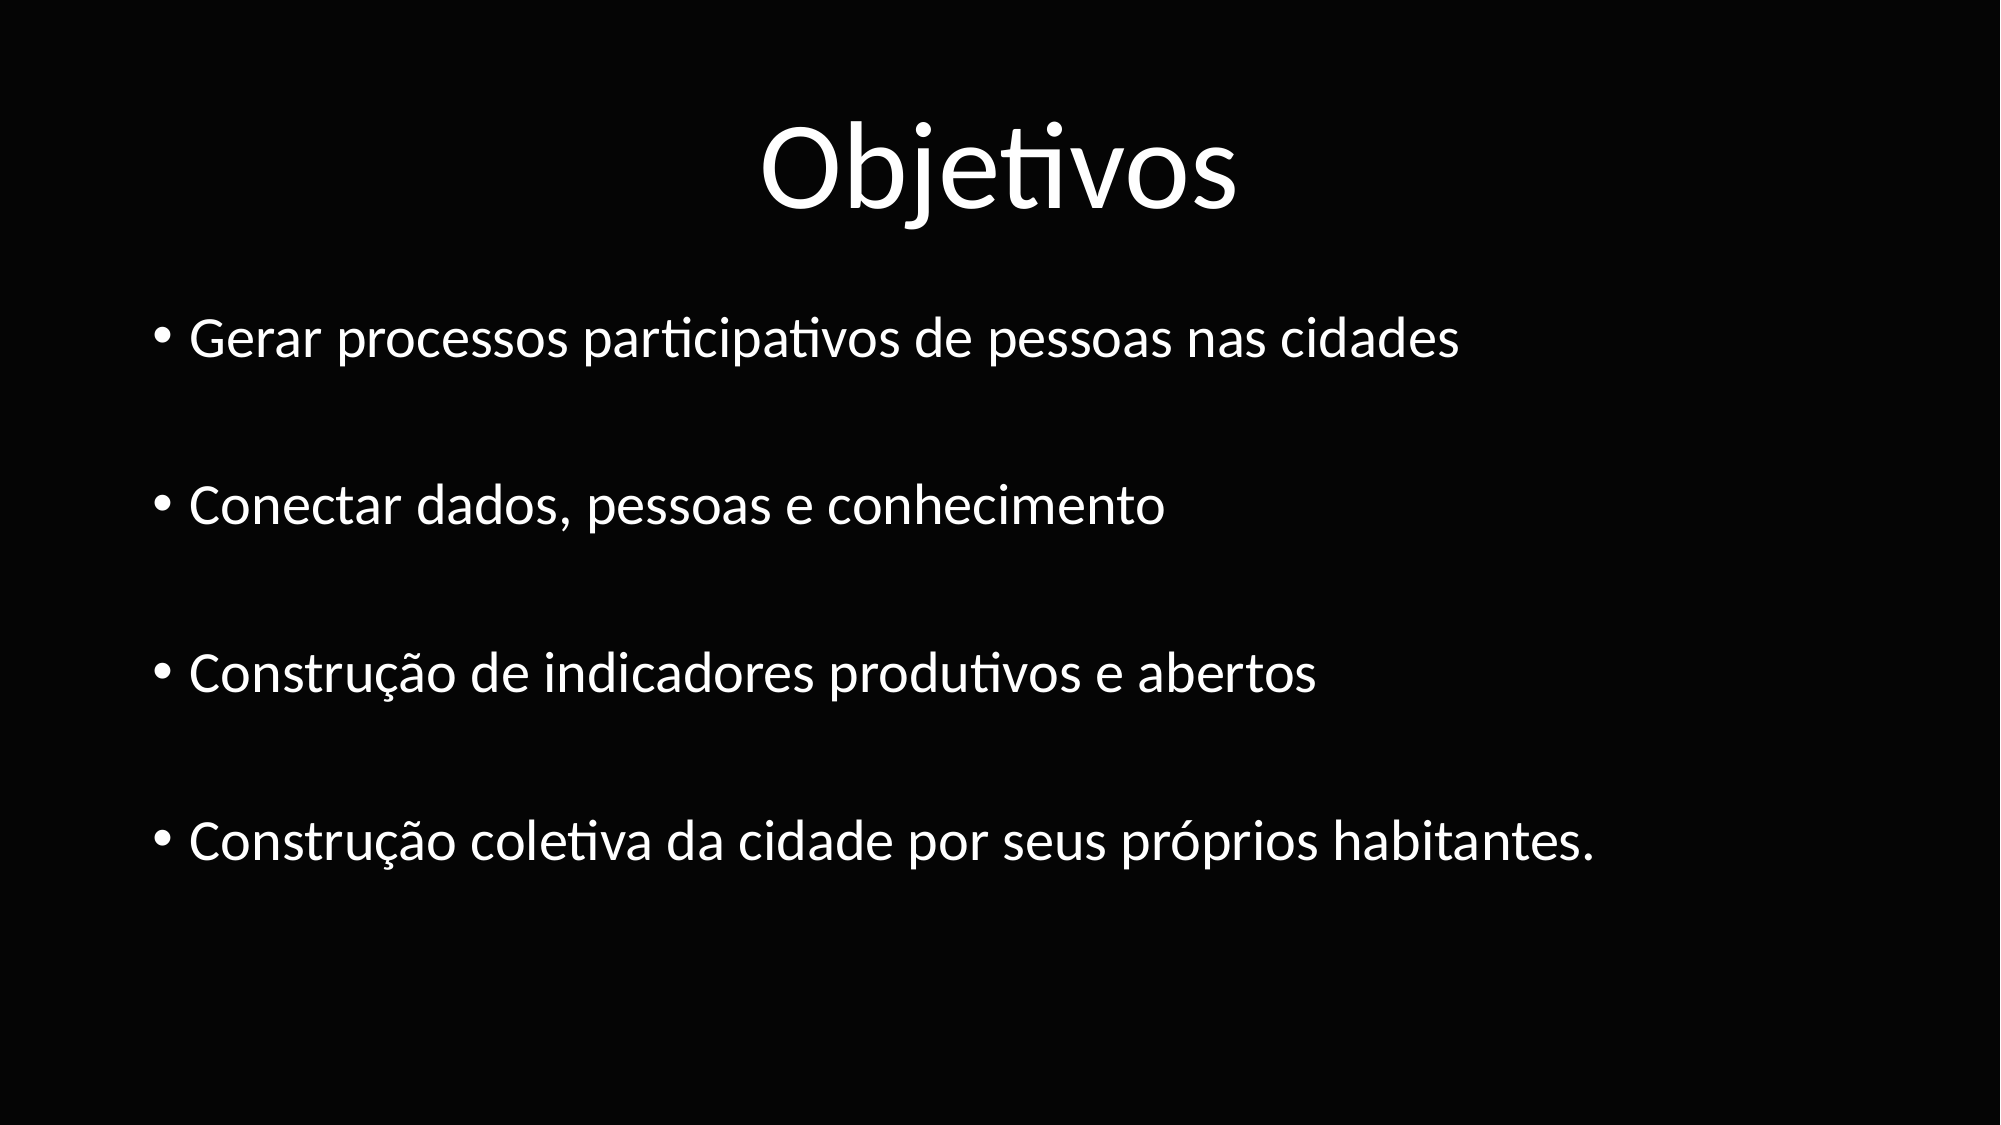

# Objetivos
Gerar processos participativos de pessoas nas cidades

Conectar dados, pessoas e conhecimento

Construção de indicadores produtivos e abertos

Construção coletiva da cidade por seus próprios habitantes.